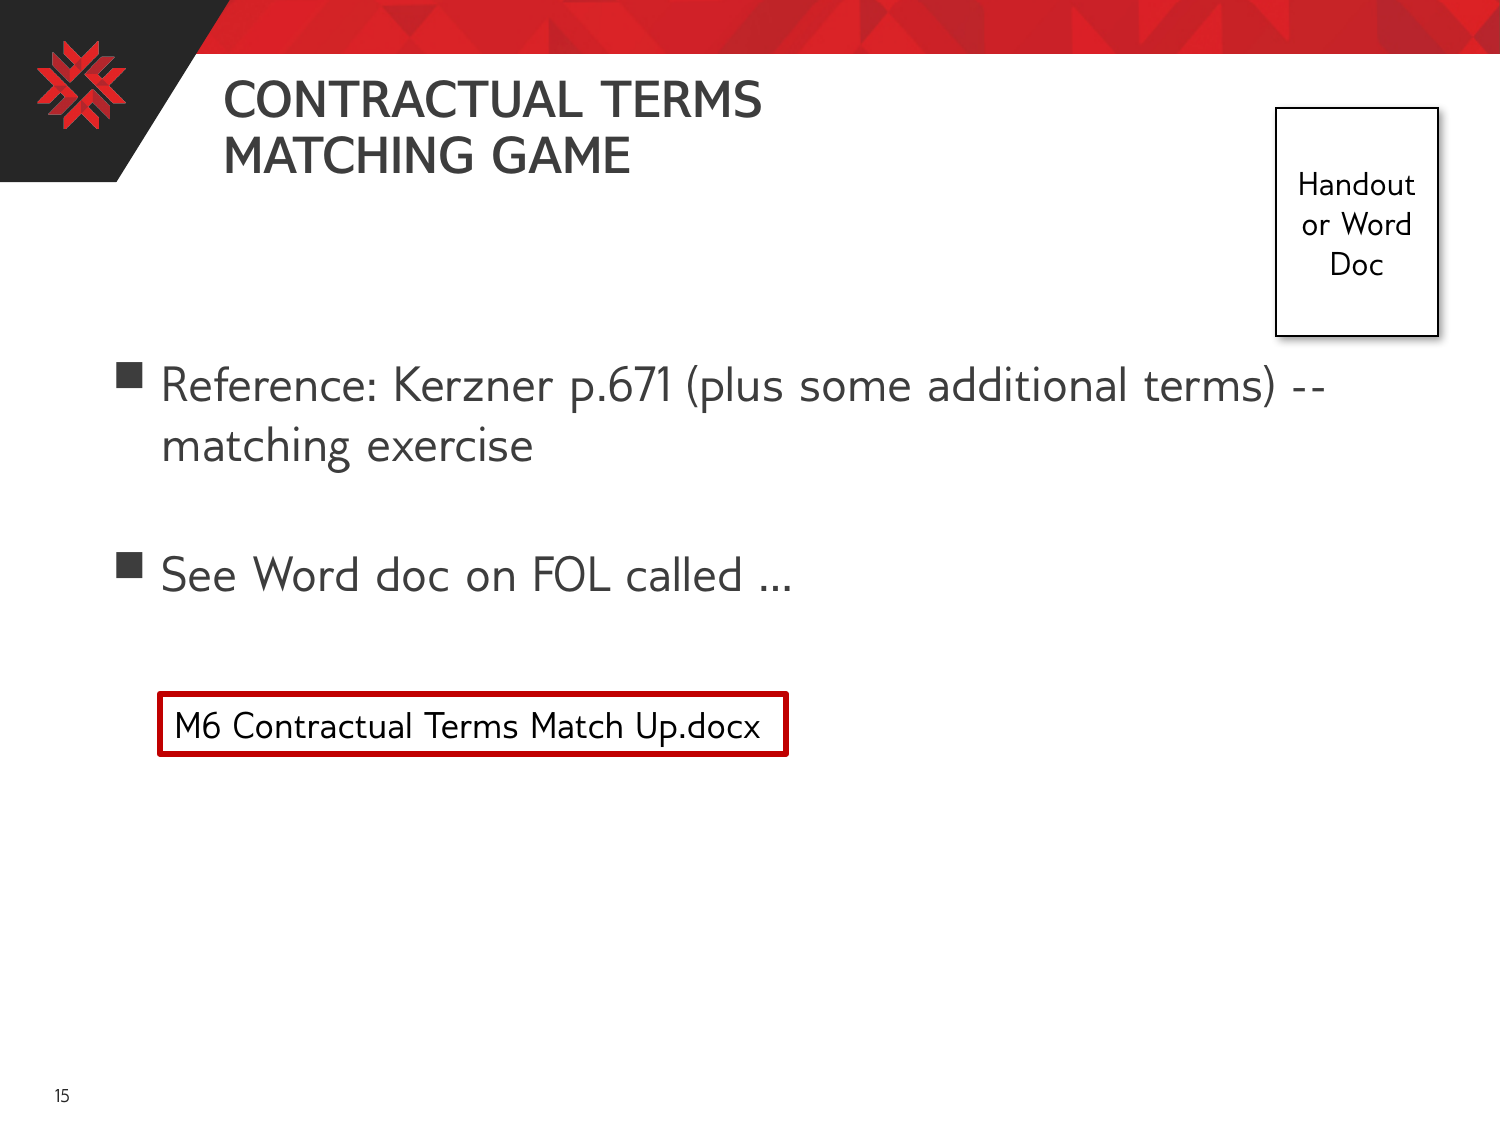

# Contractual TERMS Matching game
Handout or Word Doc
Reference: Kerzner p.671 (plus some additional terms) -- matching exercise
See Word doc on FOL called …
M6 Contractual Terms Match Up.docx
15